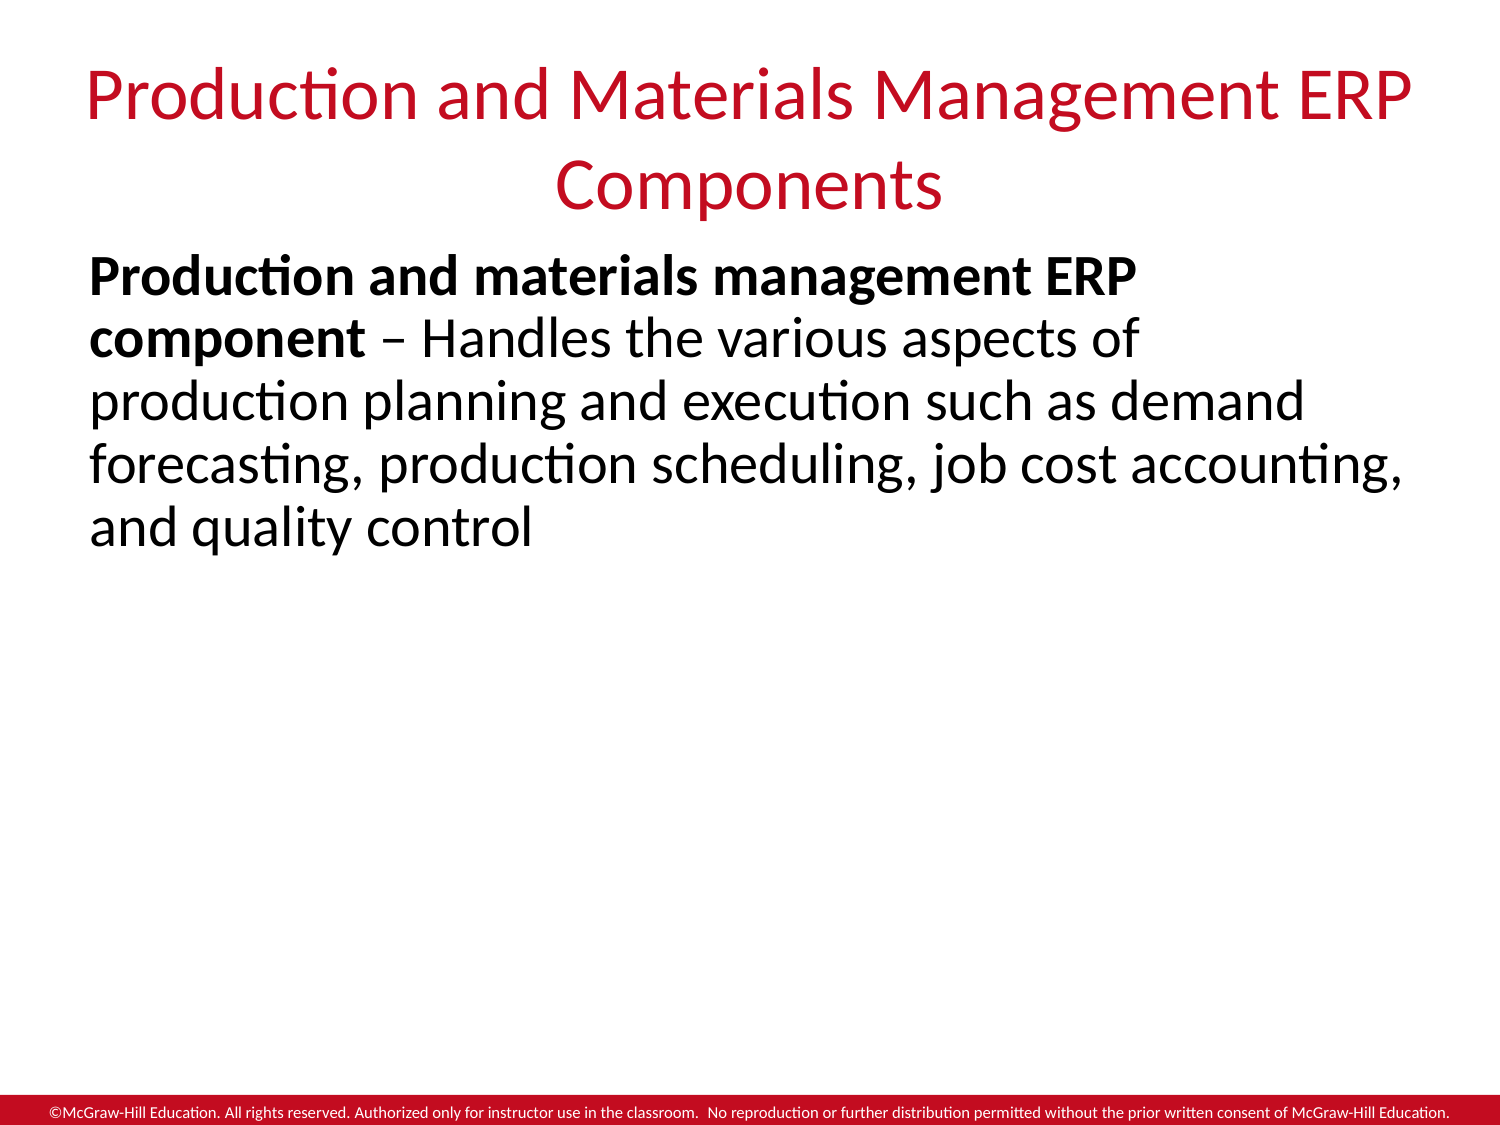

# Production and Materials Management ERP Components
Production and materials management ERP component – Handles the various aspects of production planning and execution such as demand forecasting, production scheduling, job cost accounting, and quality control